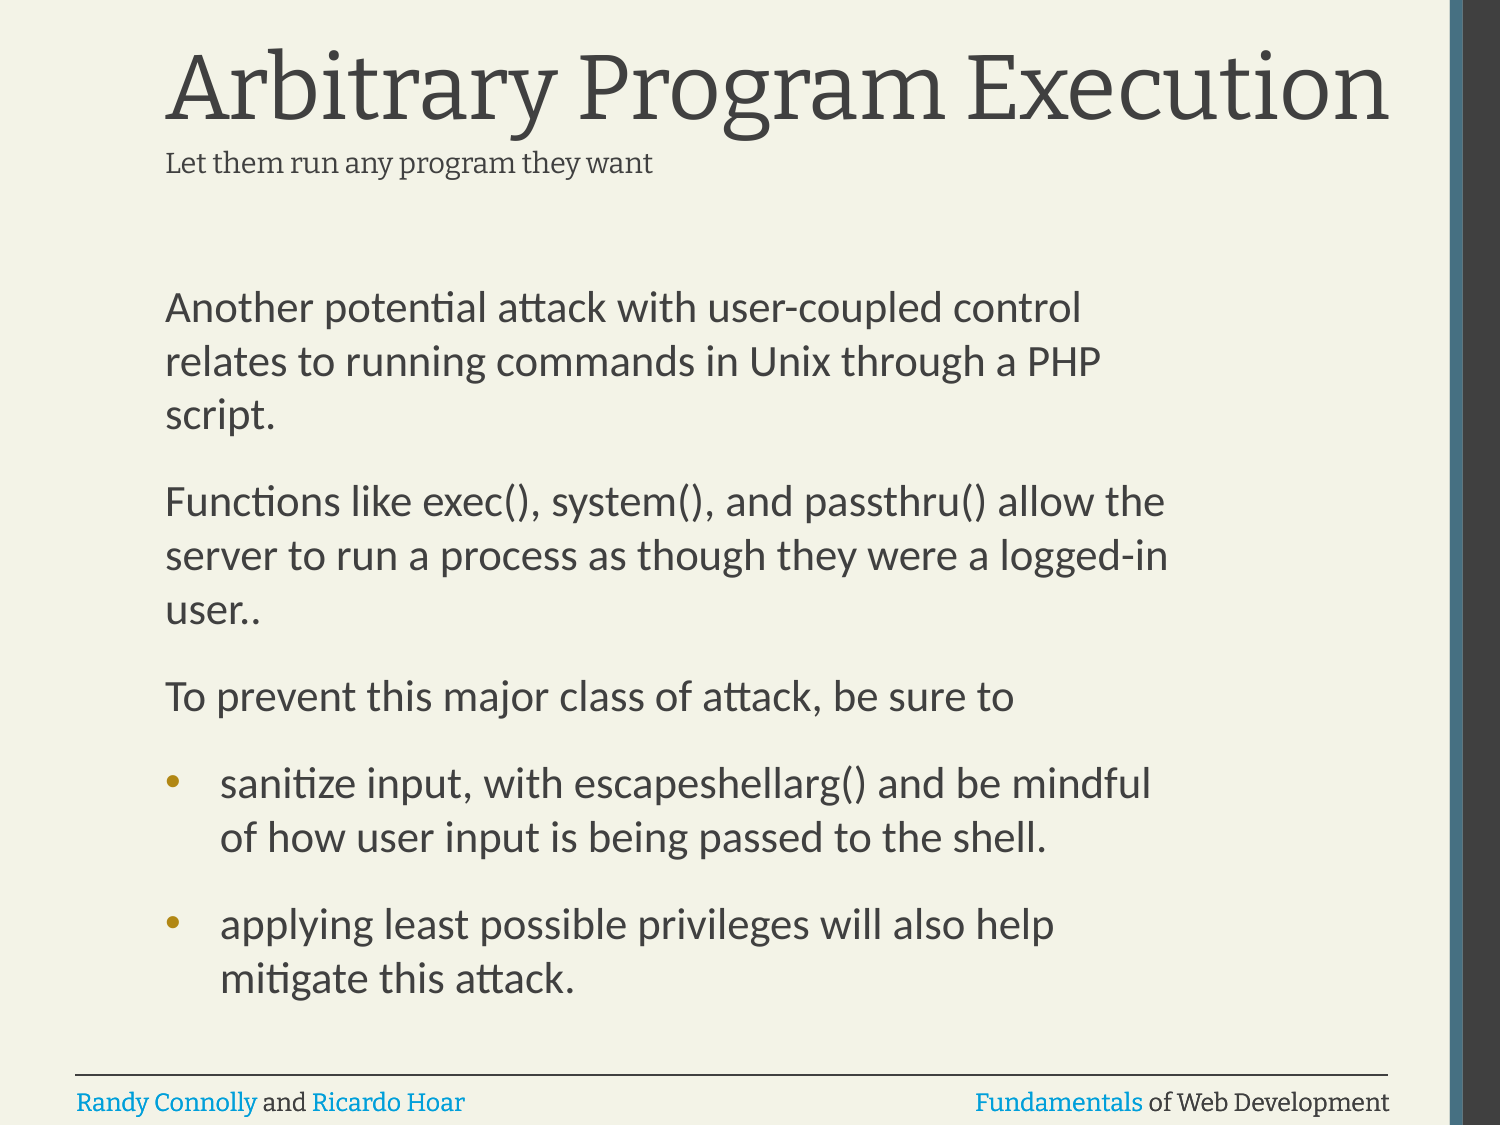

# Arbitrary Program Execution
Let them run any program they want
Another potential attack with user-coupled control relates to running commands in Unix through a PHP script.
Functions like exec(), system(), and passthru() allow the server to run a process as though they were a logged-in user..
To prevent this major class of attack, be sure to
sanitize input, with escapeshellarg() and be mindful of how user input is being passed to the shell.
applying least possible privileges will also help mitigate this attack.